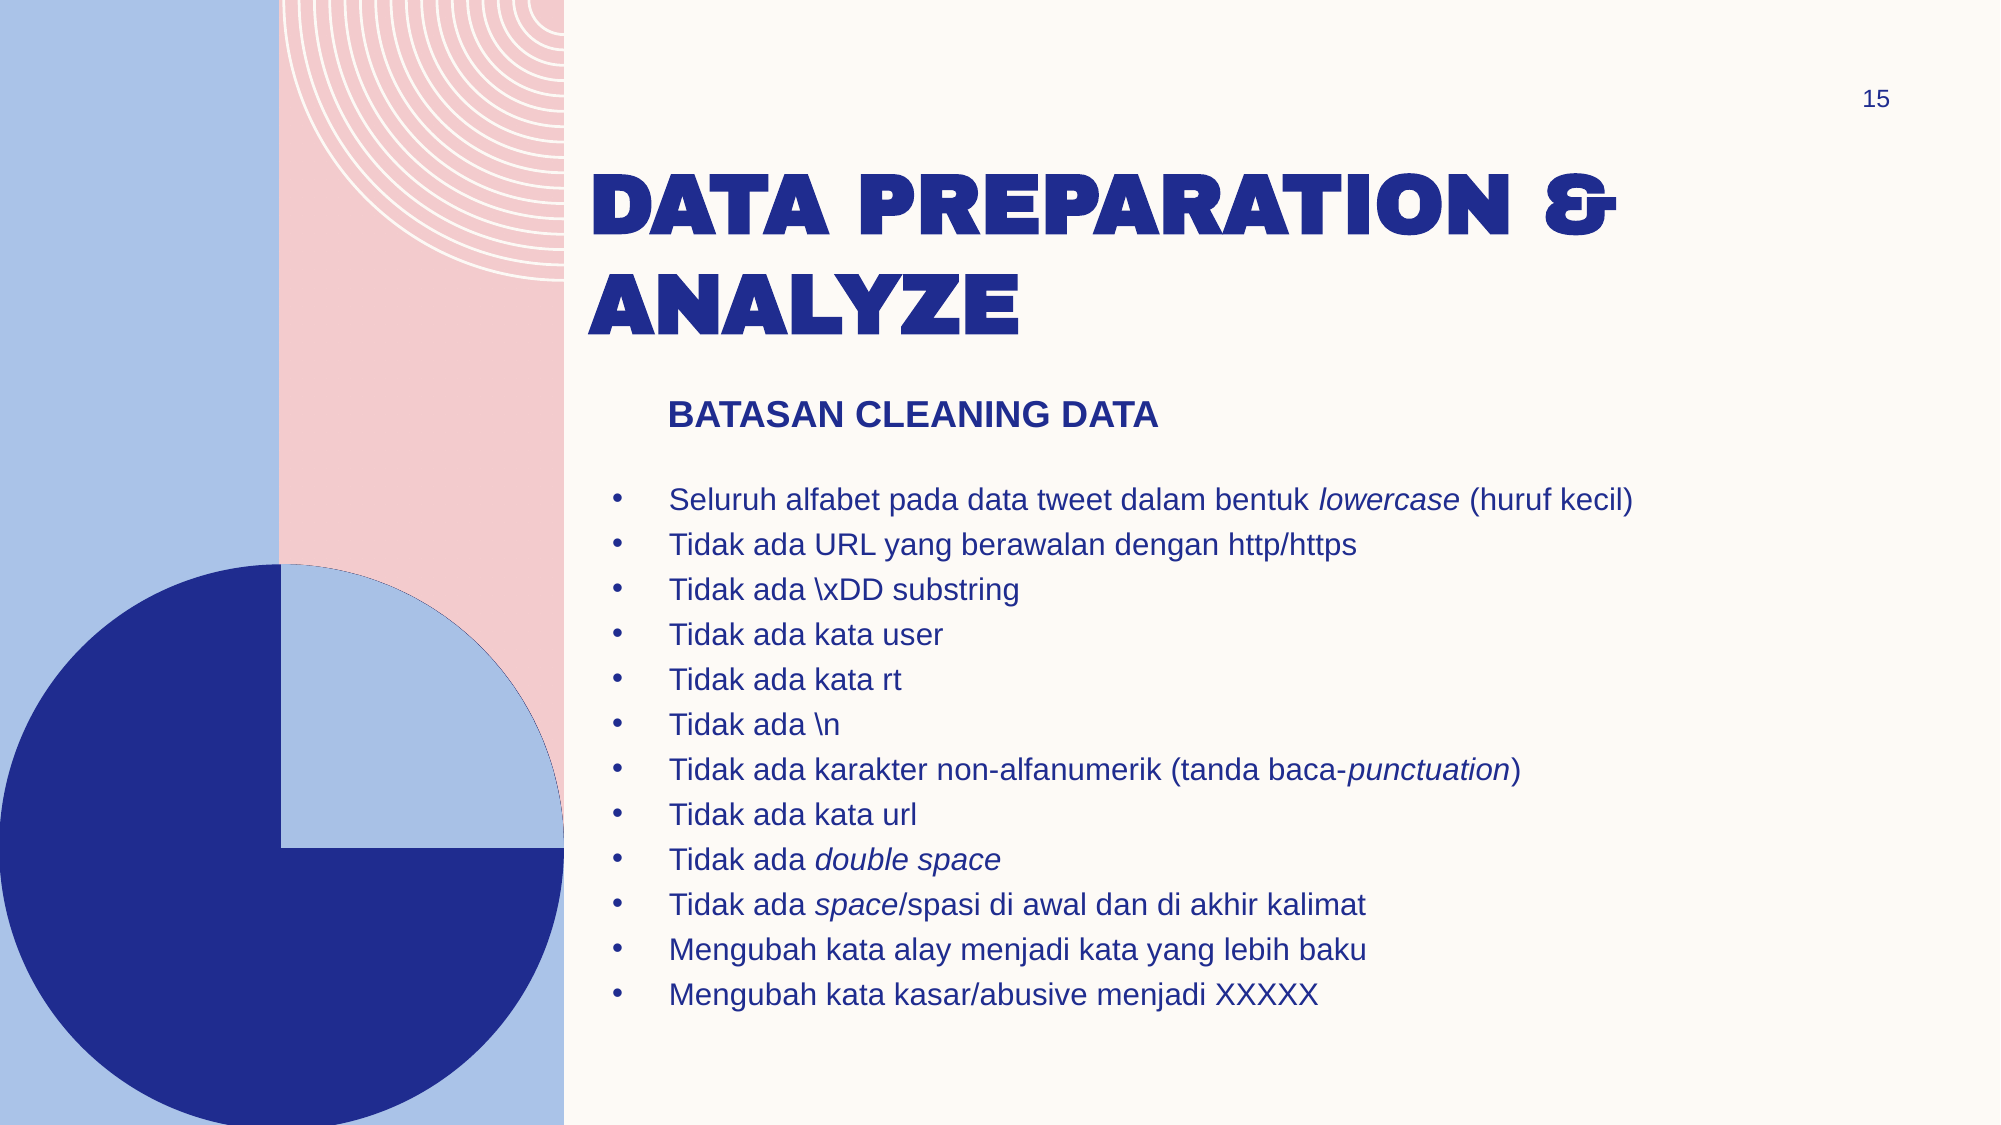

15
# Data preparation & analyze
BATASAN Cleaning data
Seluruh alfabet pada data tweet dalam bentuk lowercase (huruf kecil)
Tidak ada URL yang berawalan dengan http/https
Tidak ada \xDD substring
Tidak ada kata user
Tidak ada kata rt
Tidak ada \n
Tidak ada karakter non-alfanumerik (tanda baca-punctuation)
Tidak ada kata url
Tidak ada double space
Tidak ada space/spasi di awal dan di akhir kalimat
Mengubah kata alay menjadi kata yang lebih baku
Mengubah kata kasar/abusive menjadi XXXXX